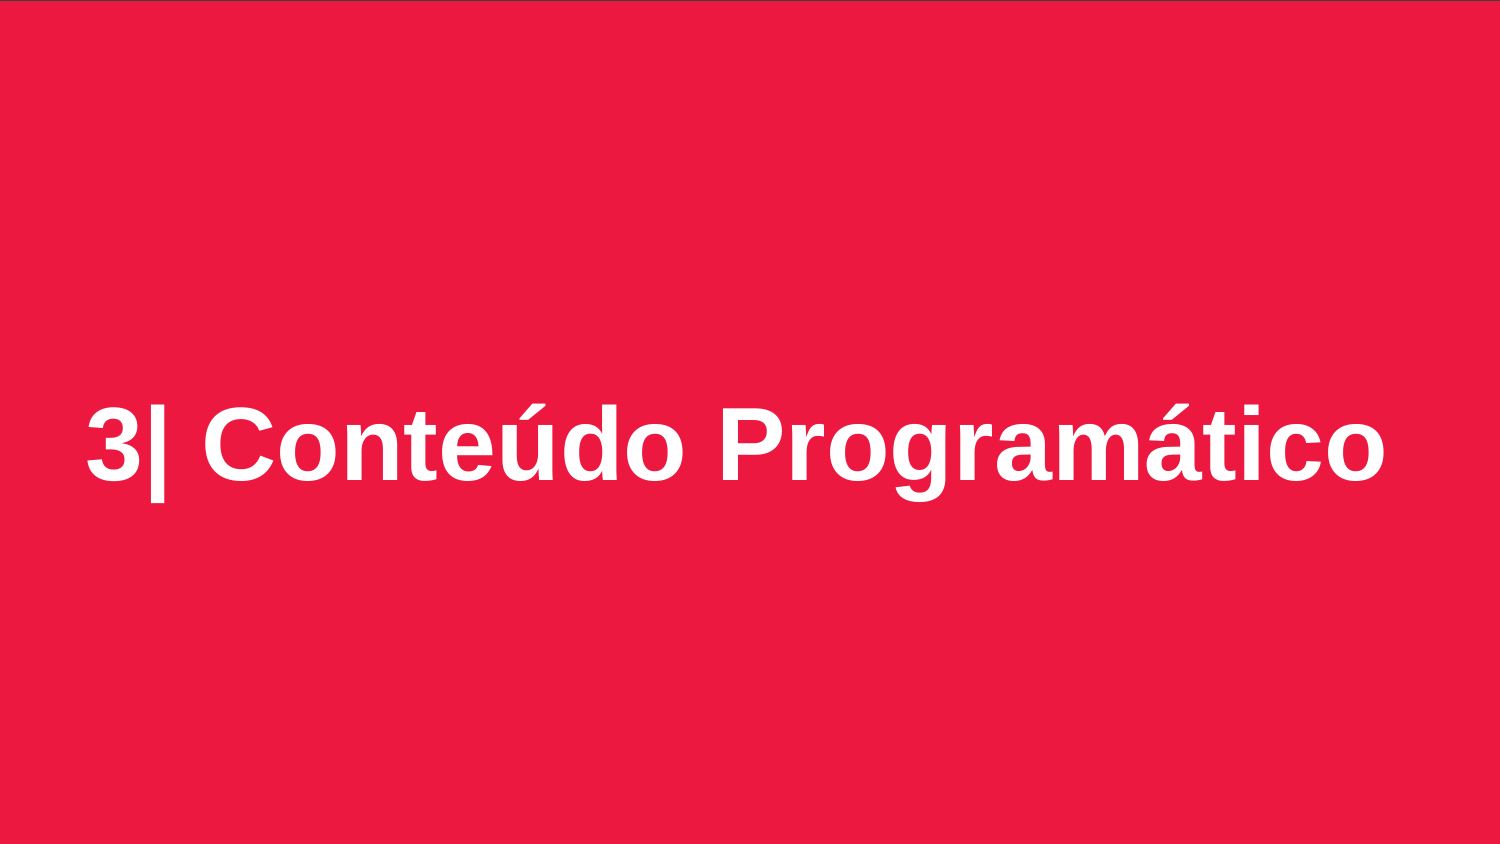

# Acá van cosas dentro del título anterior del temario (H3)
3| Conteúdo Programático